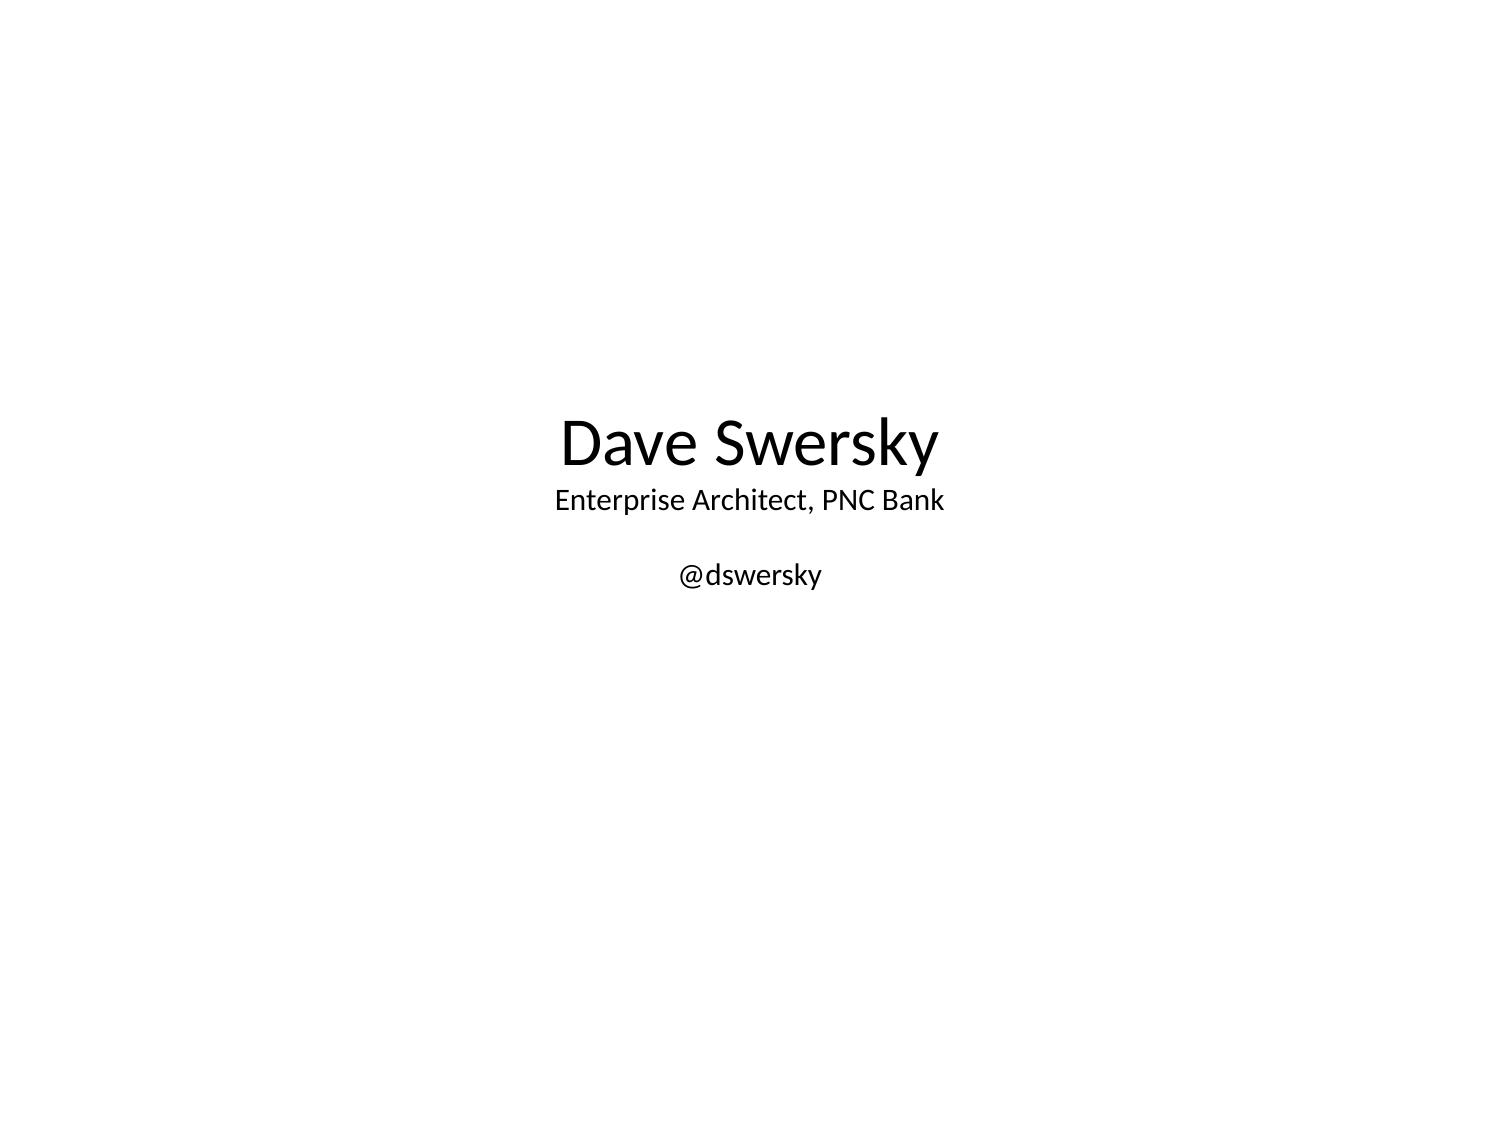

Dave Swersky
Enterprise Architect, PNC Bank

@dswersky